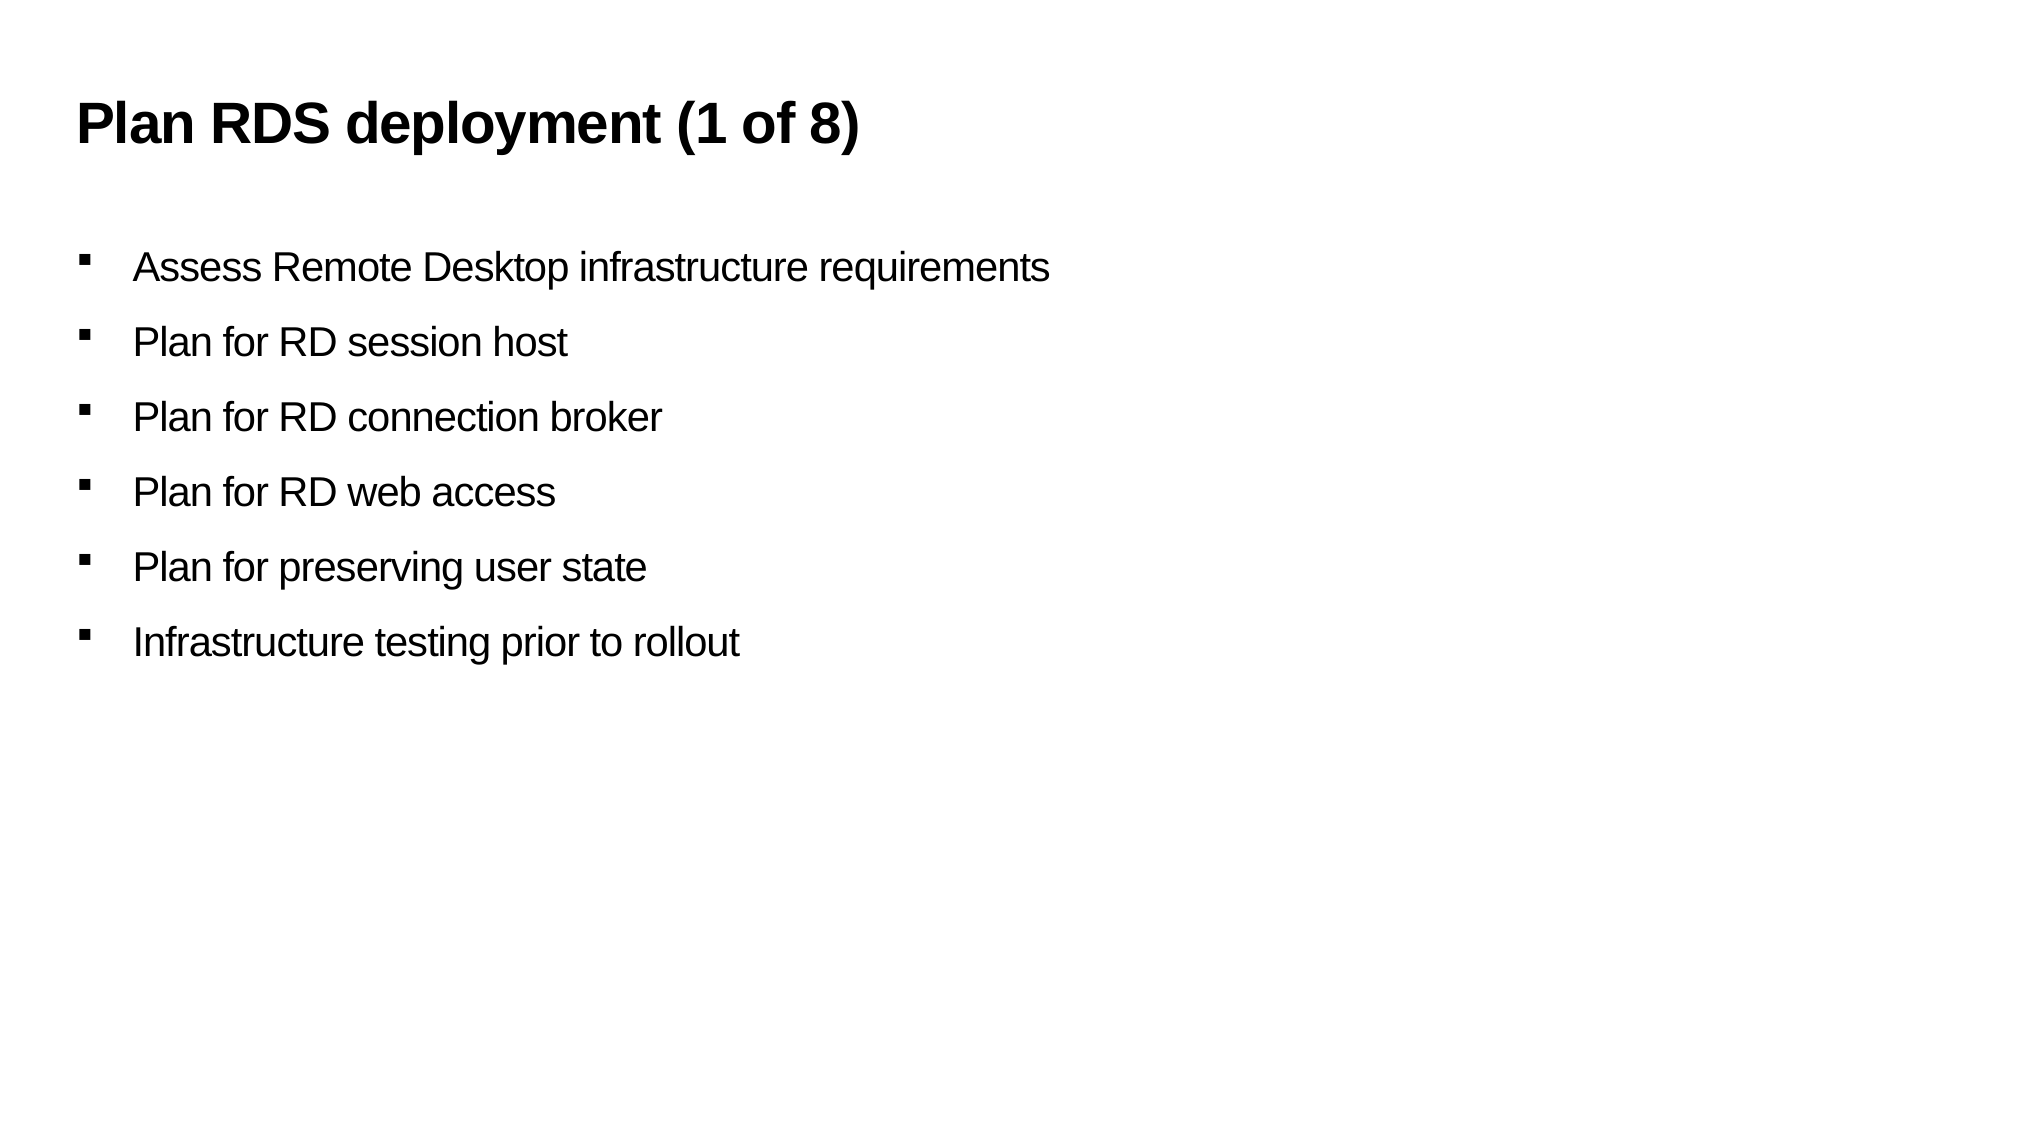

# Plan RDS deployment (1 of 8)
Assess Remote Desktop infrastructure requirements
Plan for RD session host
Plan for RD connection broker
Plan for RD web access
Plan for preserving user state
Infrastructure testing prior to rollout